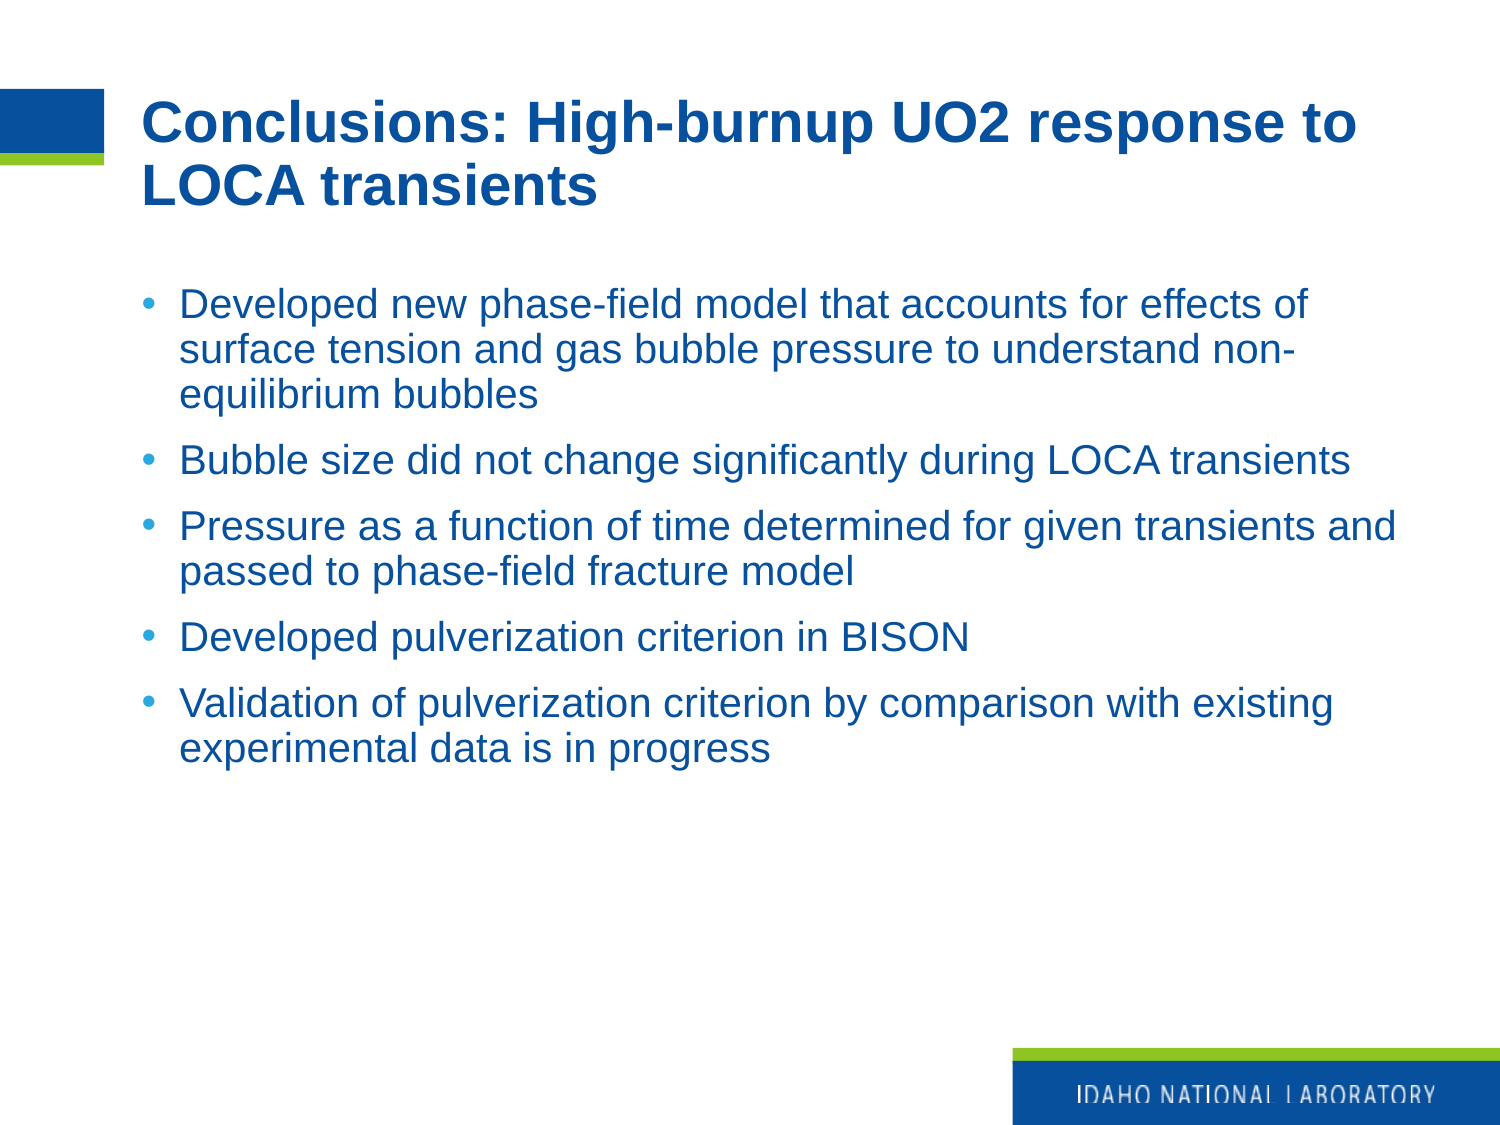

# Conclusions: High-burnup UO2 response to LOCA transients
Developed new phase-field model that accounts for effects of surface tension and gas bubble pressure to understand non-equilibrium bubbles
Bubble size did not change significantly during LOCA transients
Pressure as a function of time determined for given transients and passed to phase-field fracture model
Developed pulverization criterion in BISON
Validation of pulverization criterion by comparison with existing experimental data is in progress